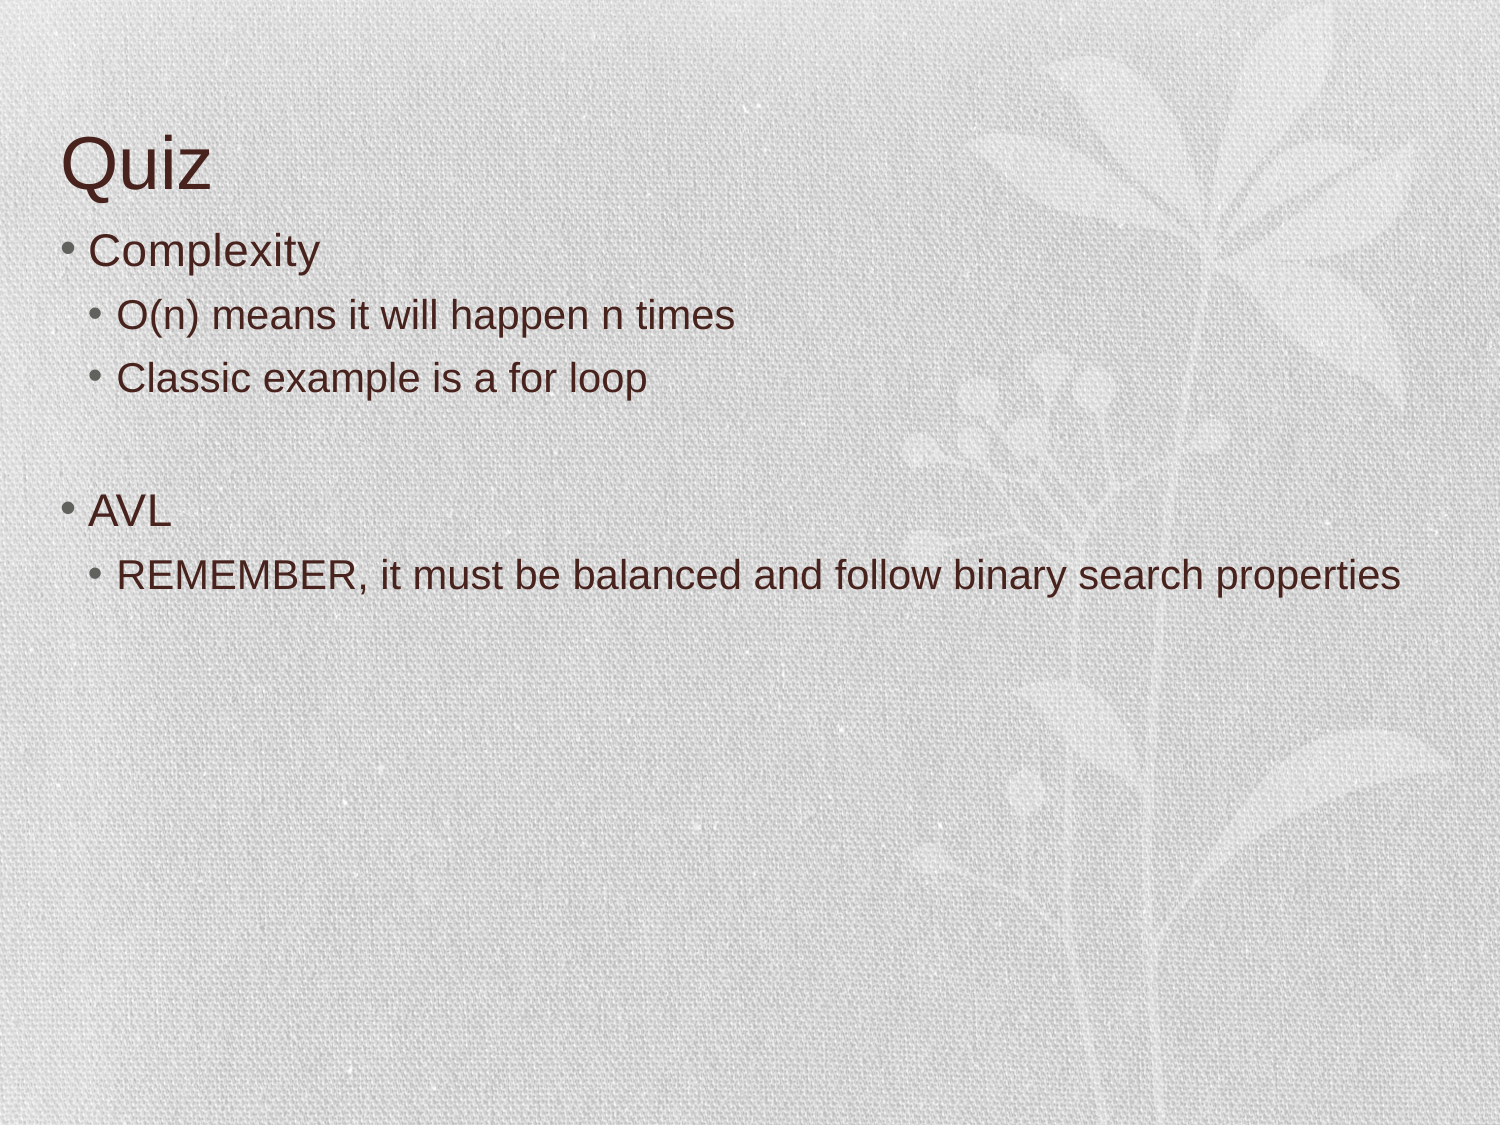

# Quiz
Complexity
O(n) means it will happen n times
Classic example is a for loop

AVL
REMEMBER, it must be balanced and follow binary search properties